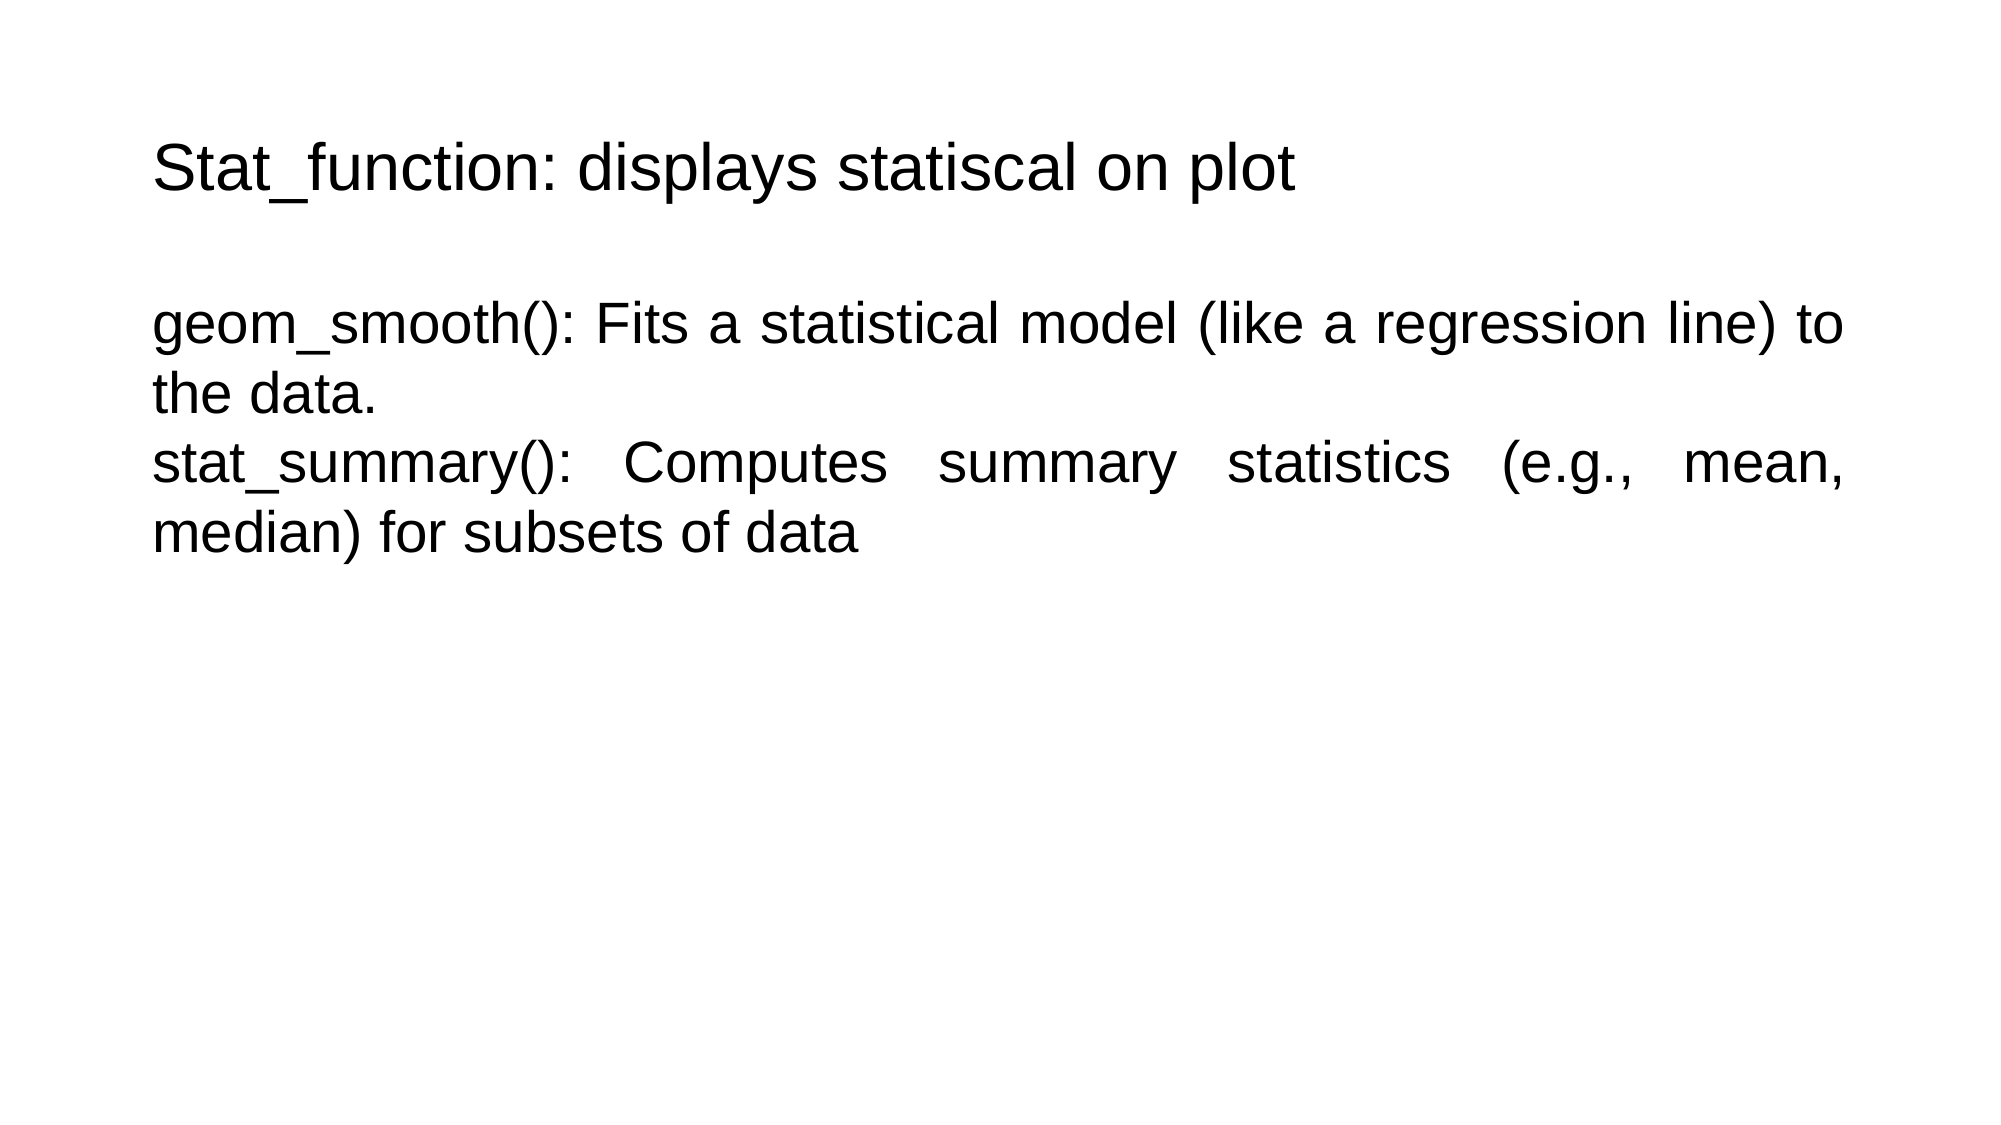

# Stat_function: displays statiscal on plot
geom_smooth(): Fits a statistical model (like a regression line) to the data.
stat_summary(): Computes summary statistics (e.g., mean, median) for subsets of data